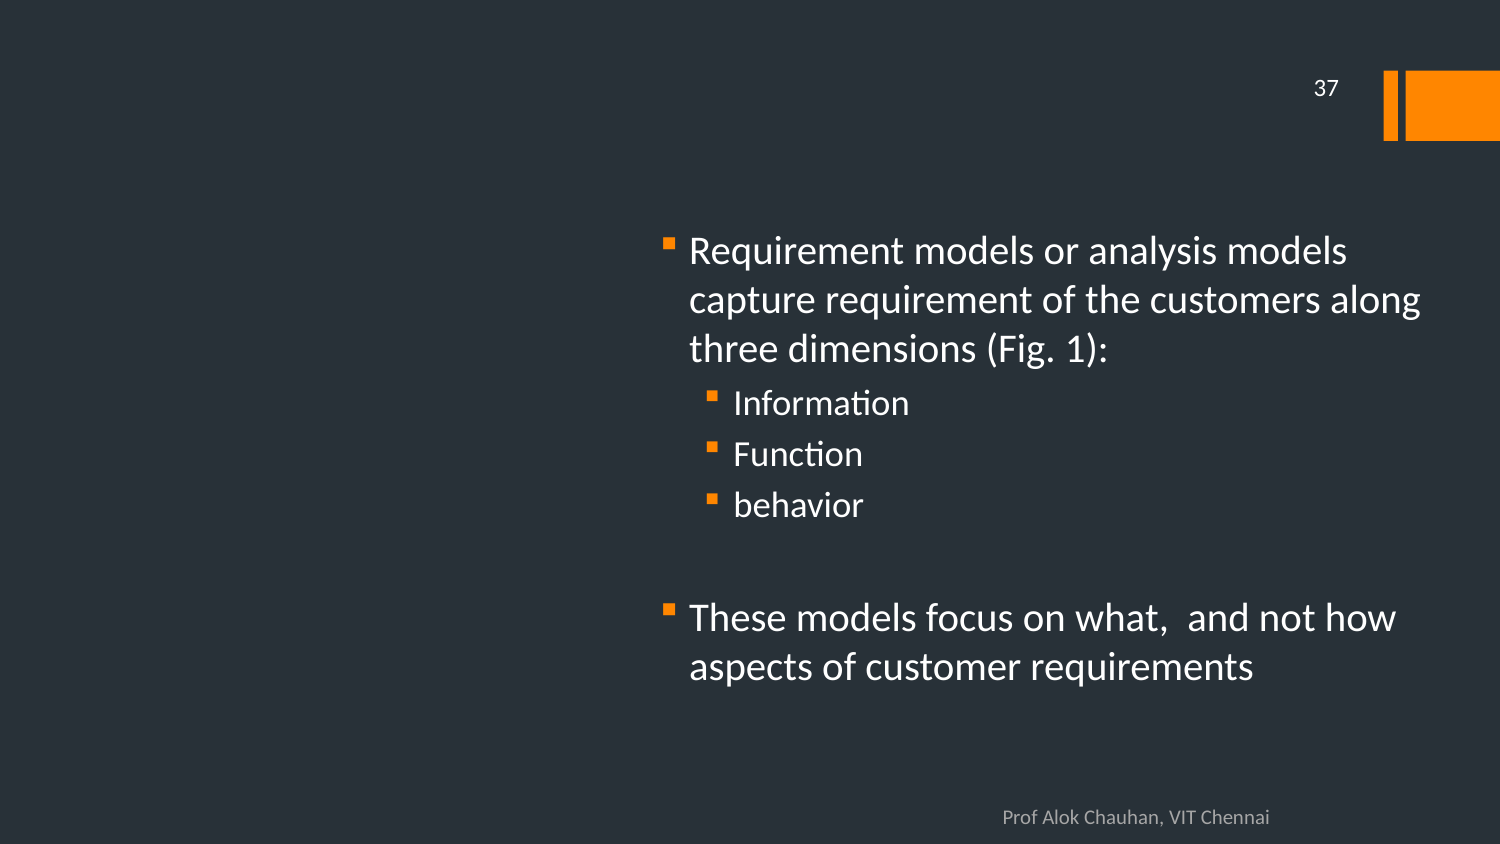

37

Requirement models or analysis models capture requirement of the customers along three dimensions (Fig. 1):
Information
Function
behavior

These models focus on what,  and not how aspects of customer requirements
Prof Alok Chauhan, VIT Chennai